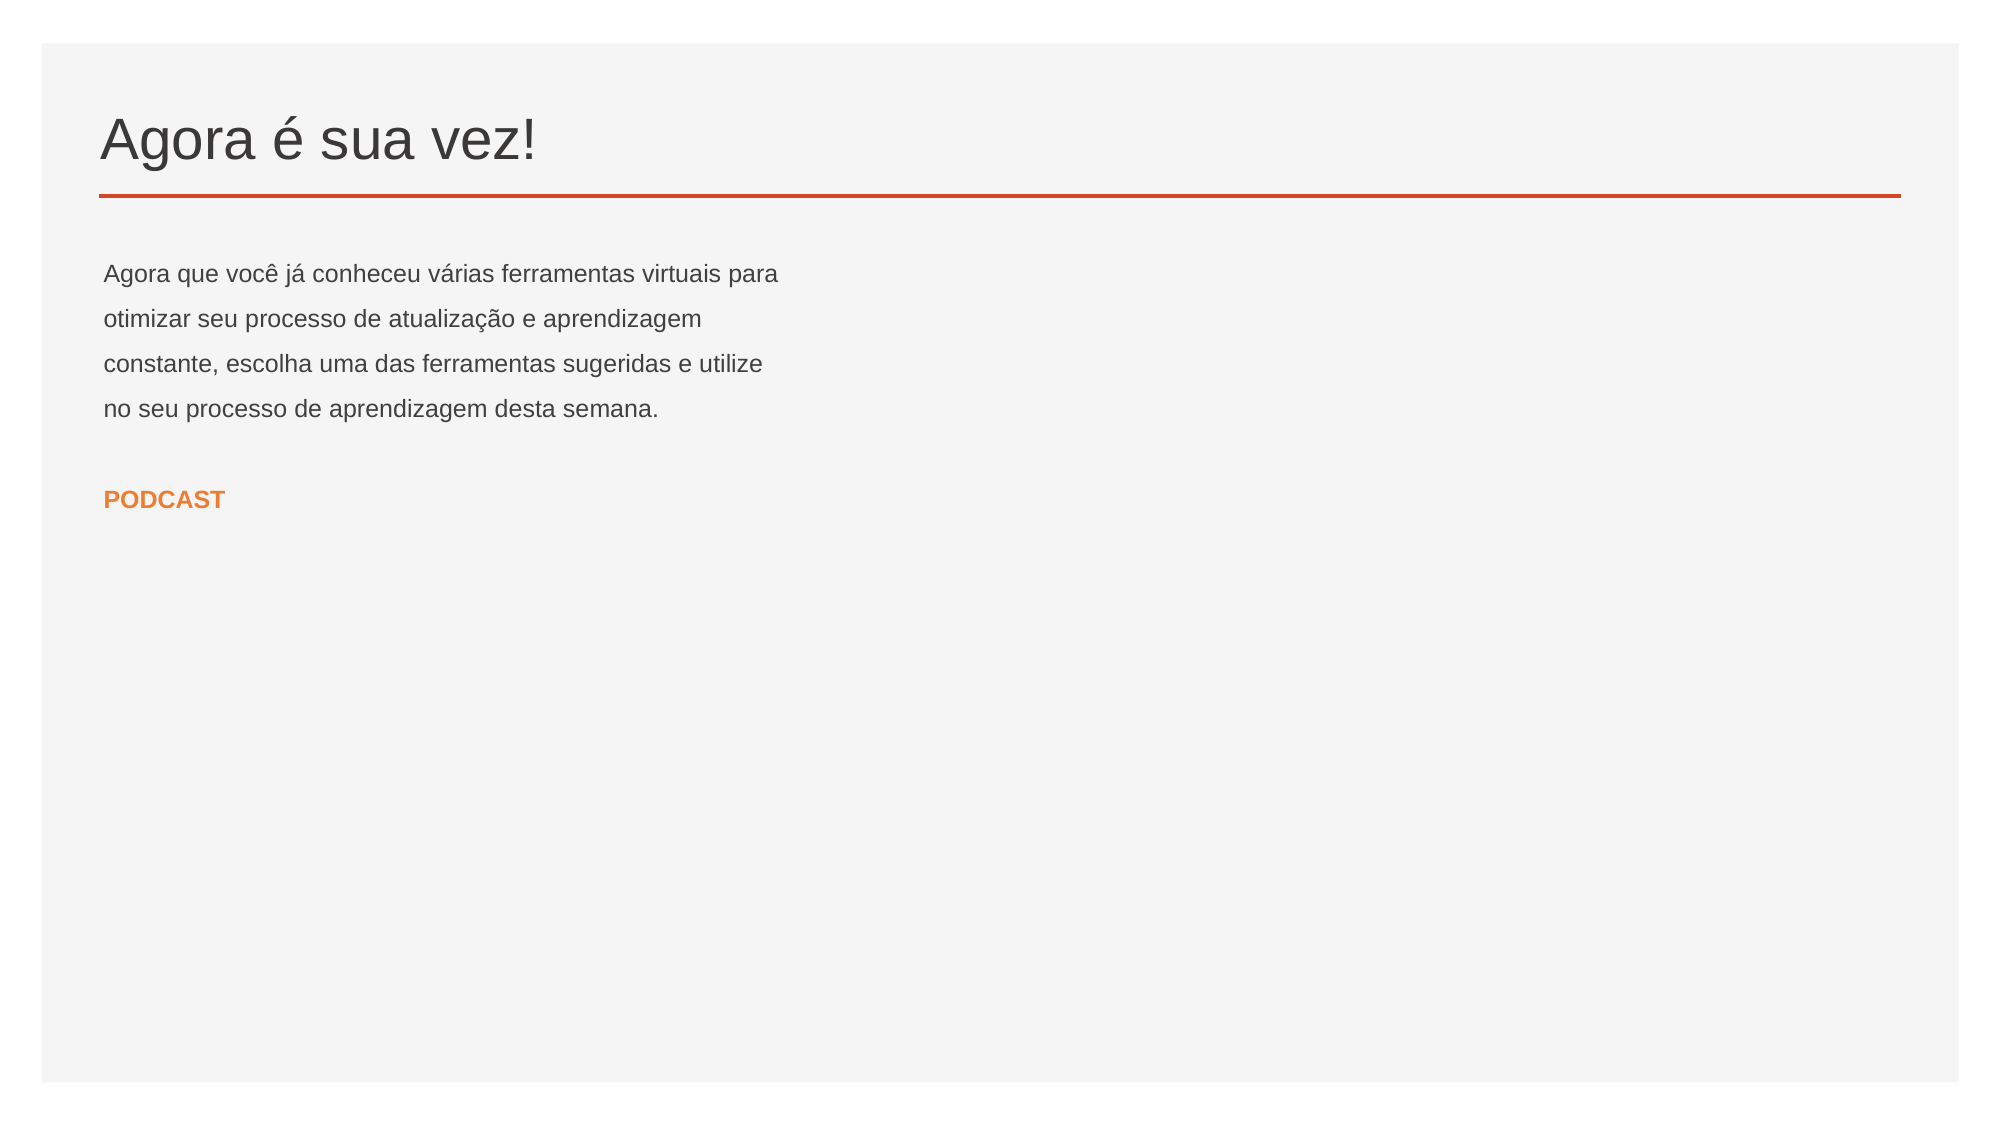

# Agora é sua vez!
Agora que você já conheceu várias ferramentas virtuais para otimizar seu processo de atualização e aprendizagem constante, escolha uma das ferramentas sugeridas e utilize no seu processo de aprendizagem desta semana.
PODCAST